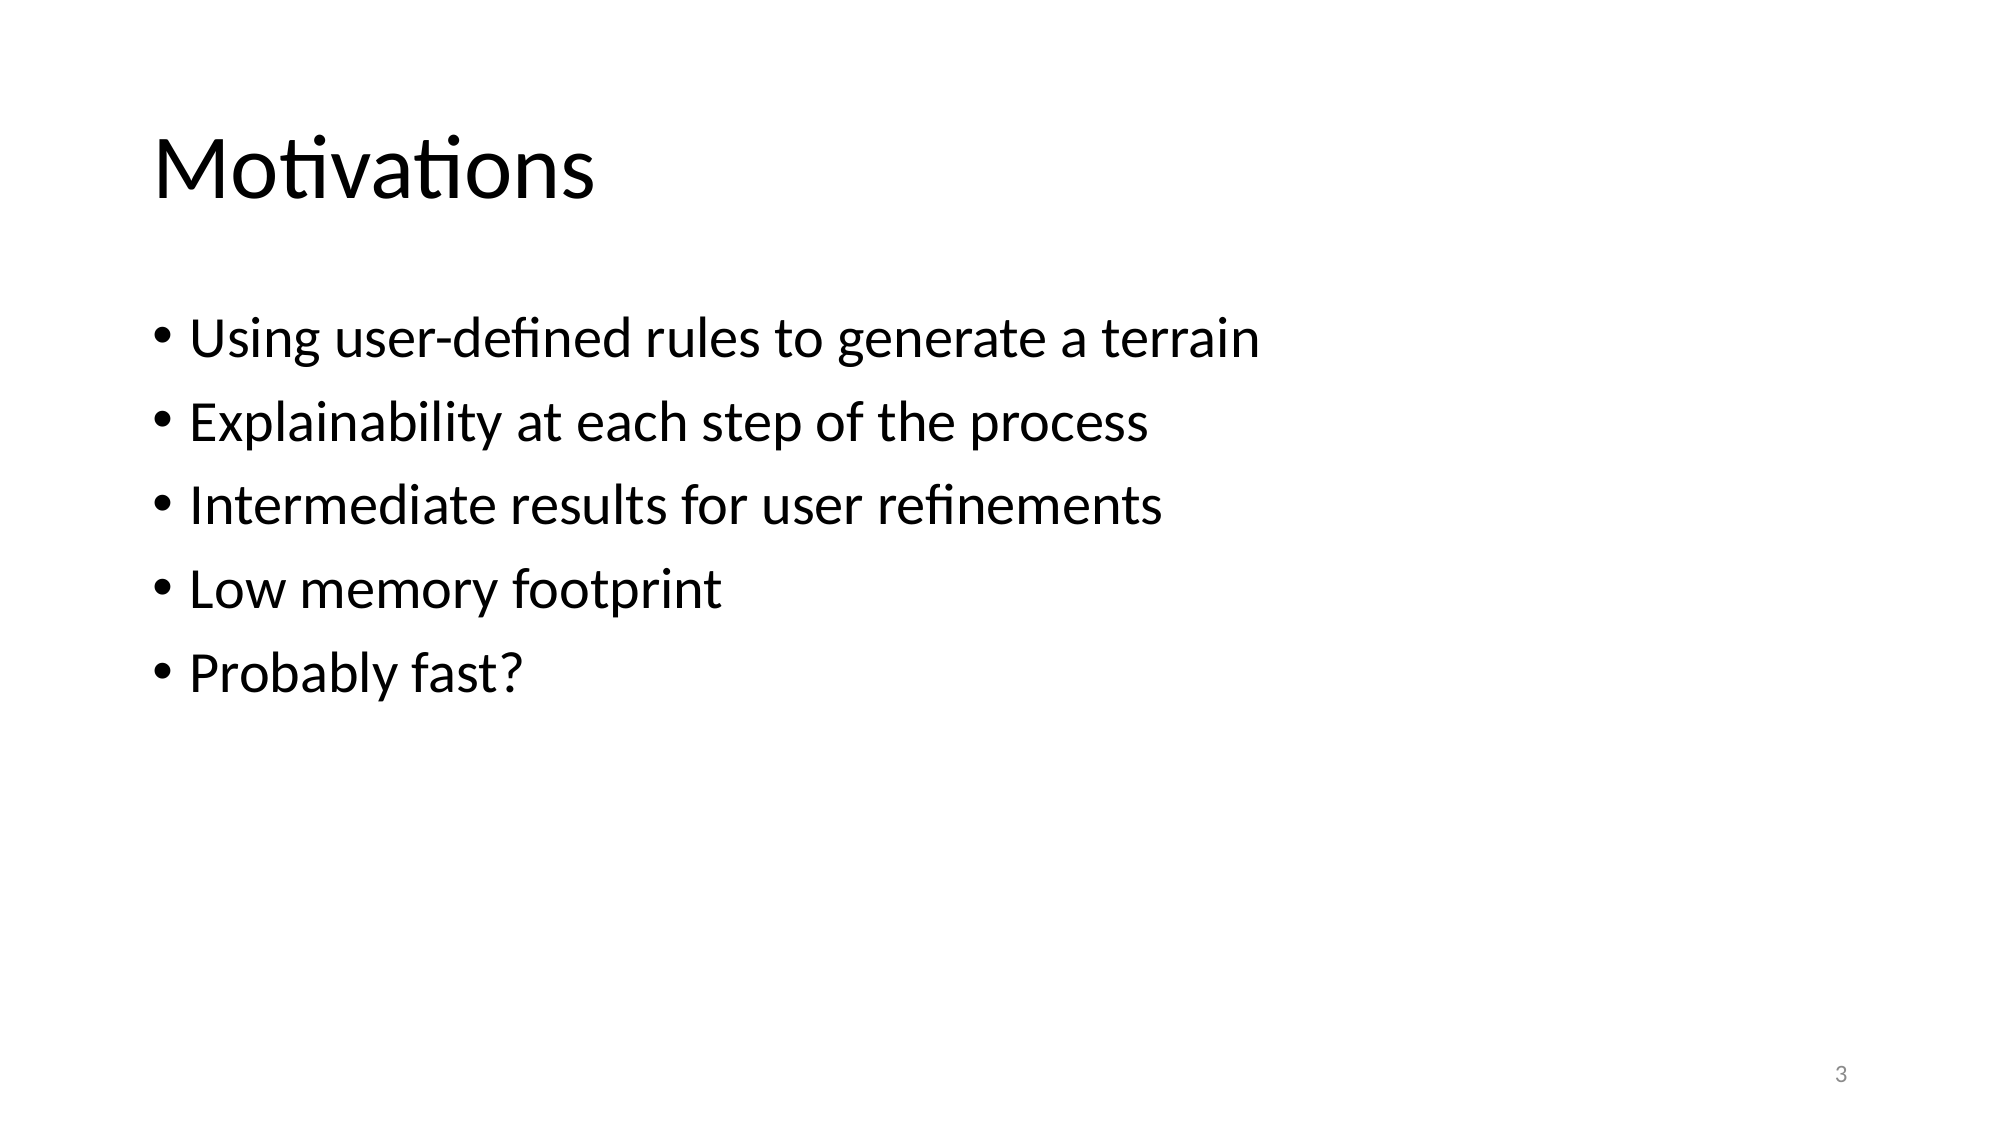

# Motivations
Using user-defined rules to generate a terrain
Explainability at each step of the process
Intermediate results for user refinements
Low memory footprint
Probably fast?
3